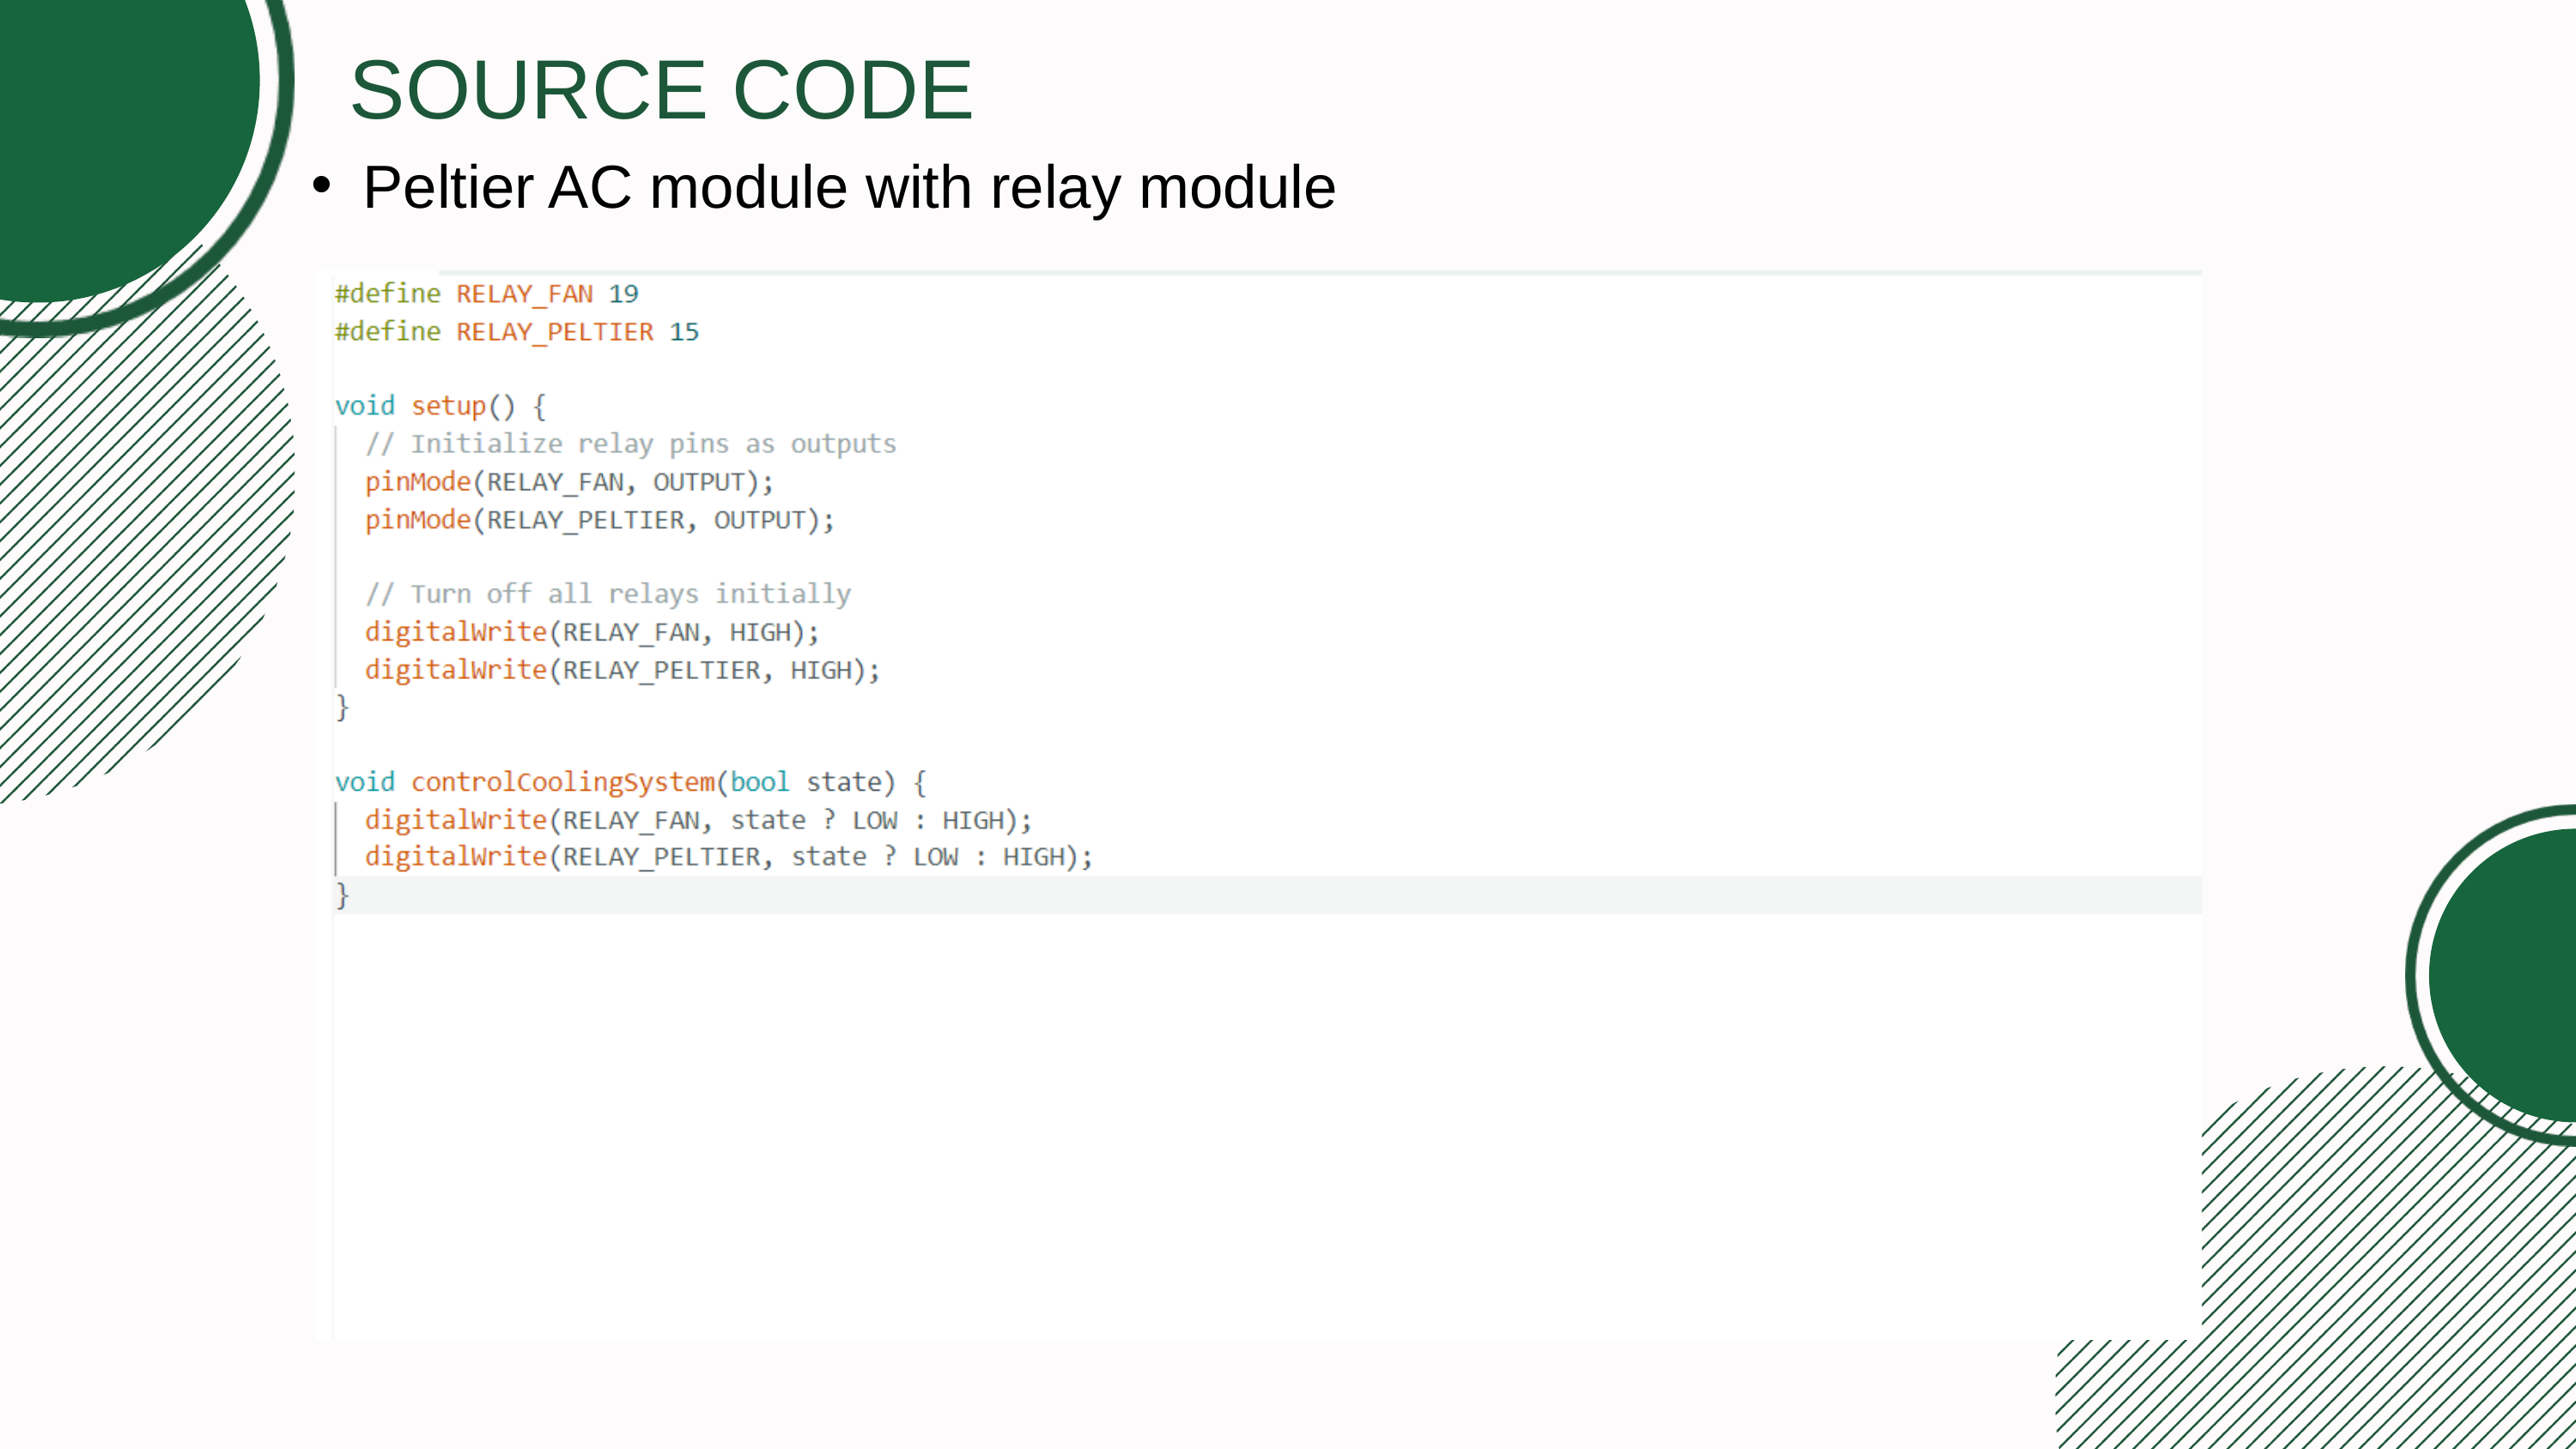

SOURCE CODE
Peltier AC module with relay module